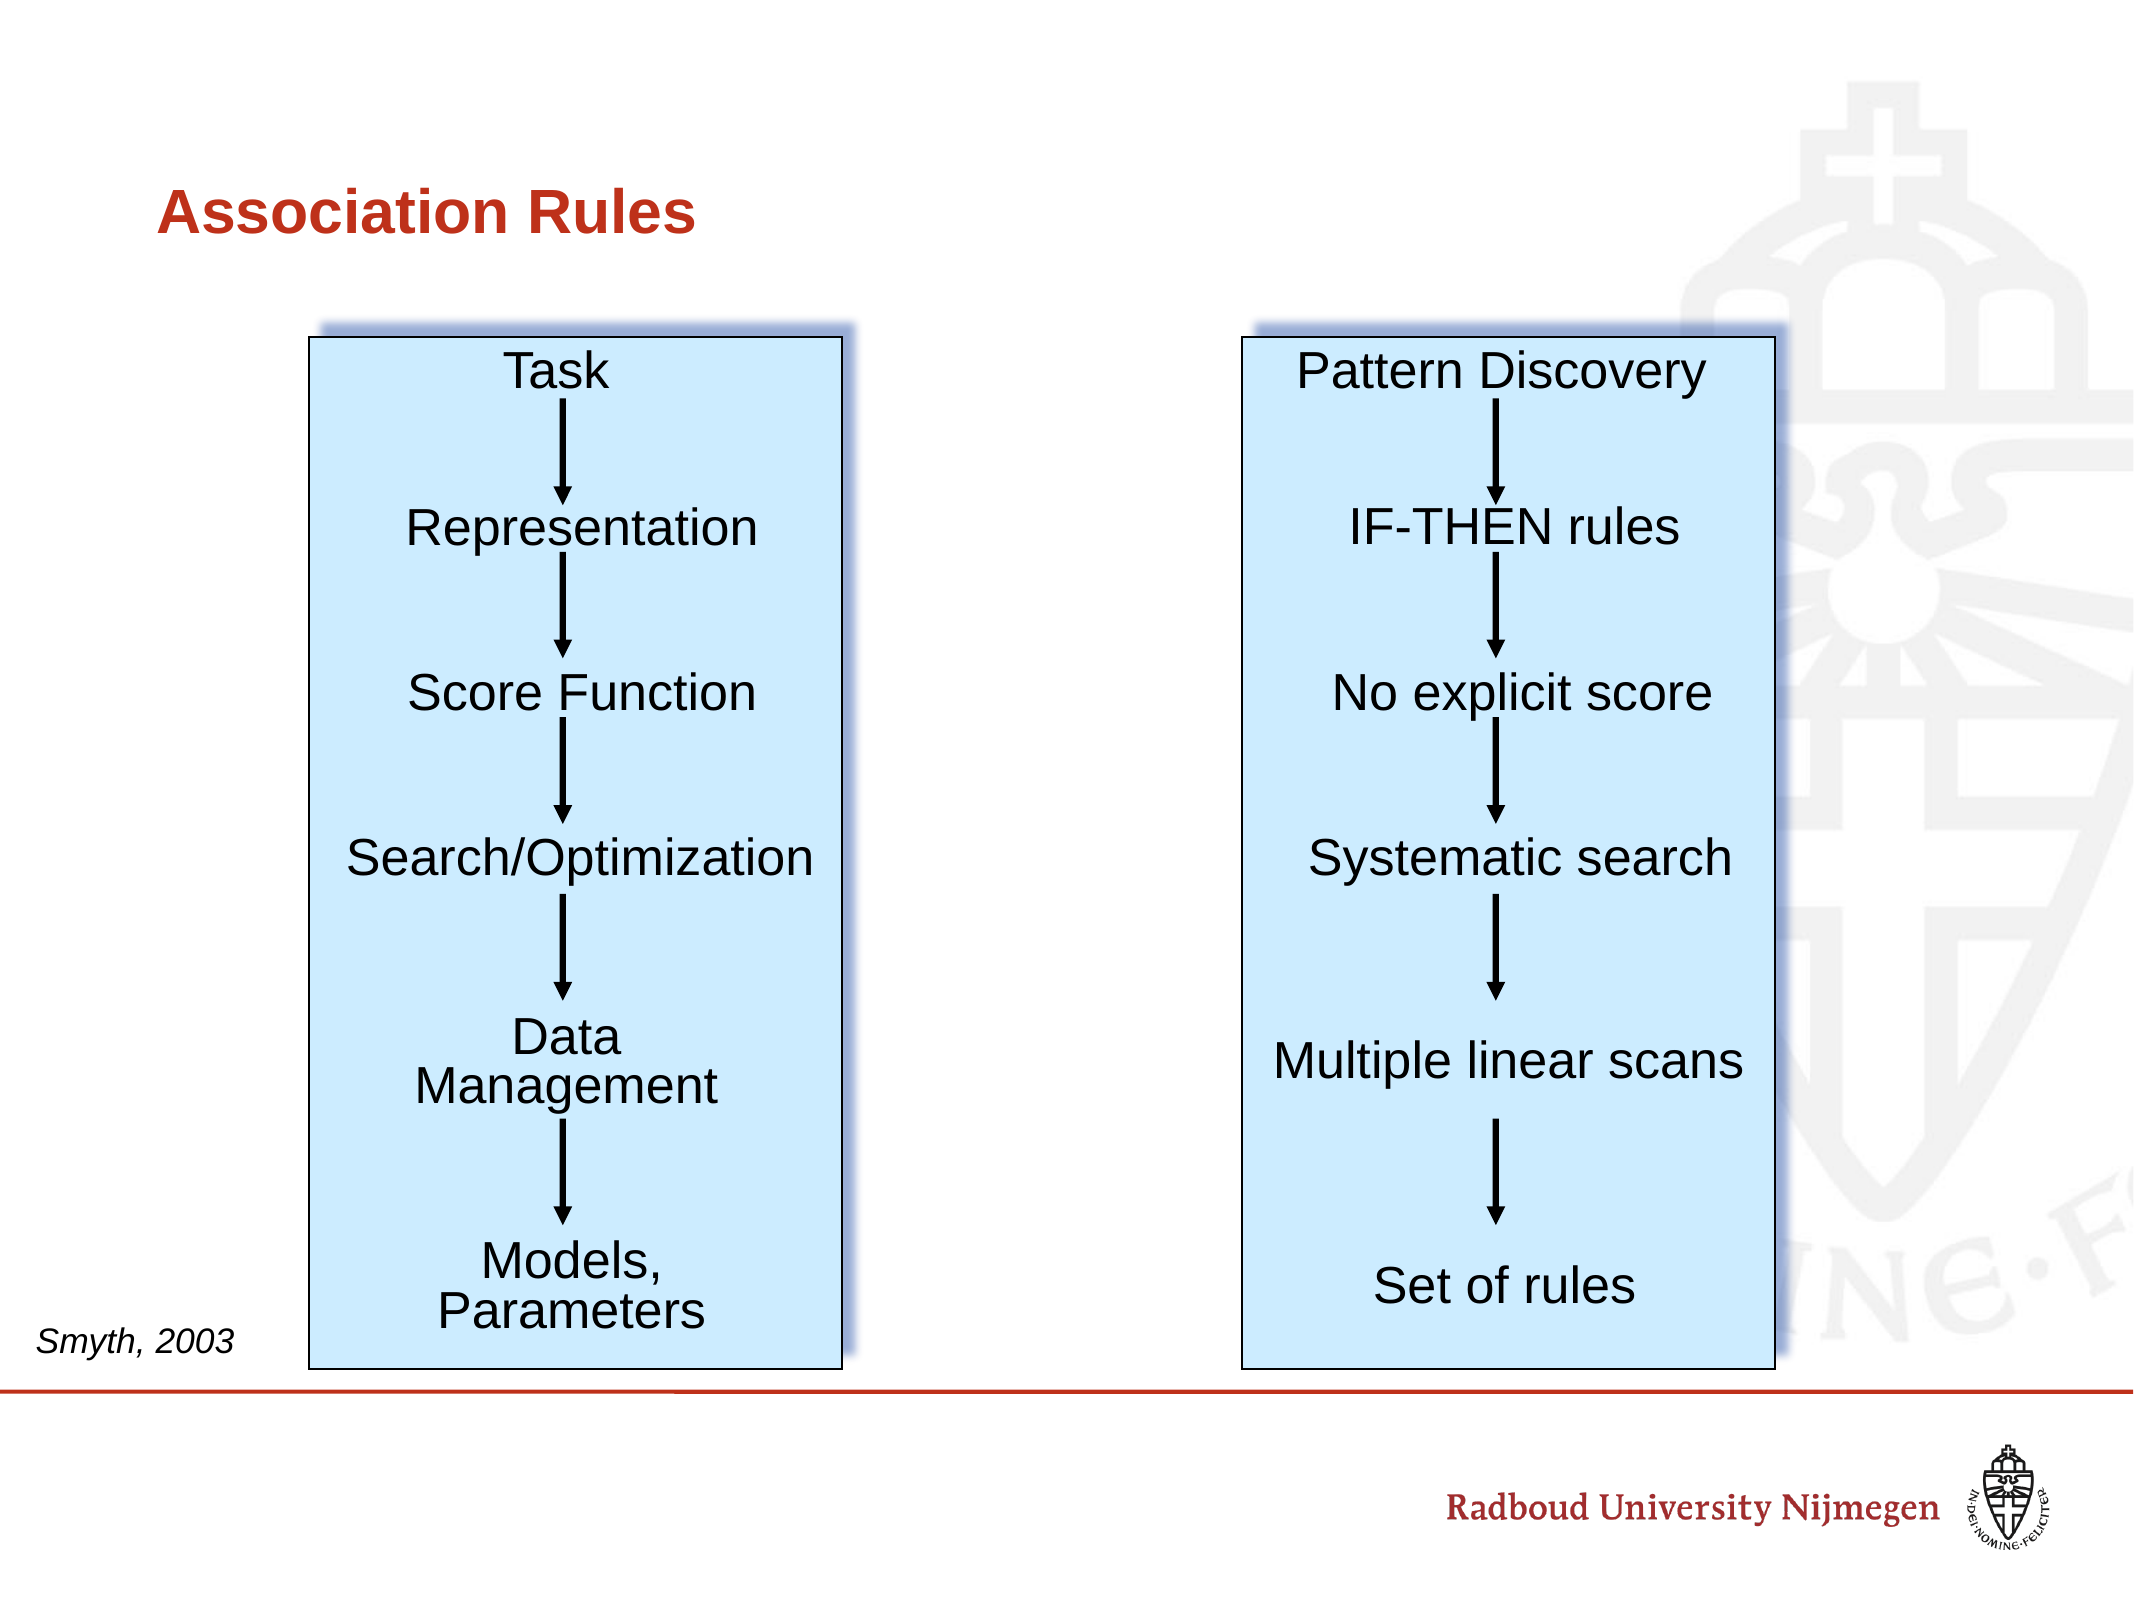

# Association Rules

Task

Representation

Score Function

Search/Optimization

Data Management

Models, Parameters

Pattern Discovery

IF-THEN rules

No explicit score

Systematic search

Multiple linear scans

Set of rules
Smyth, 2003